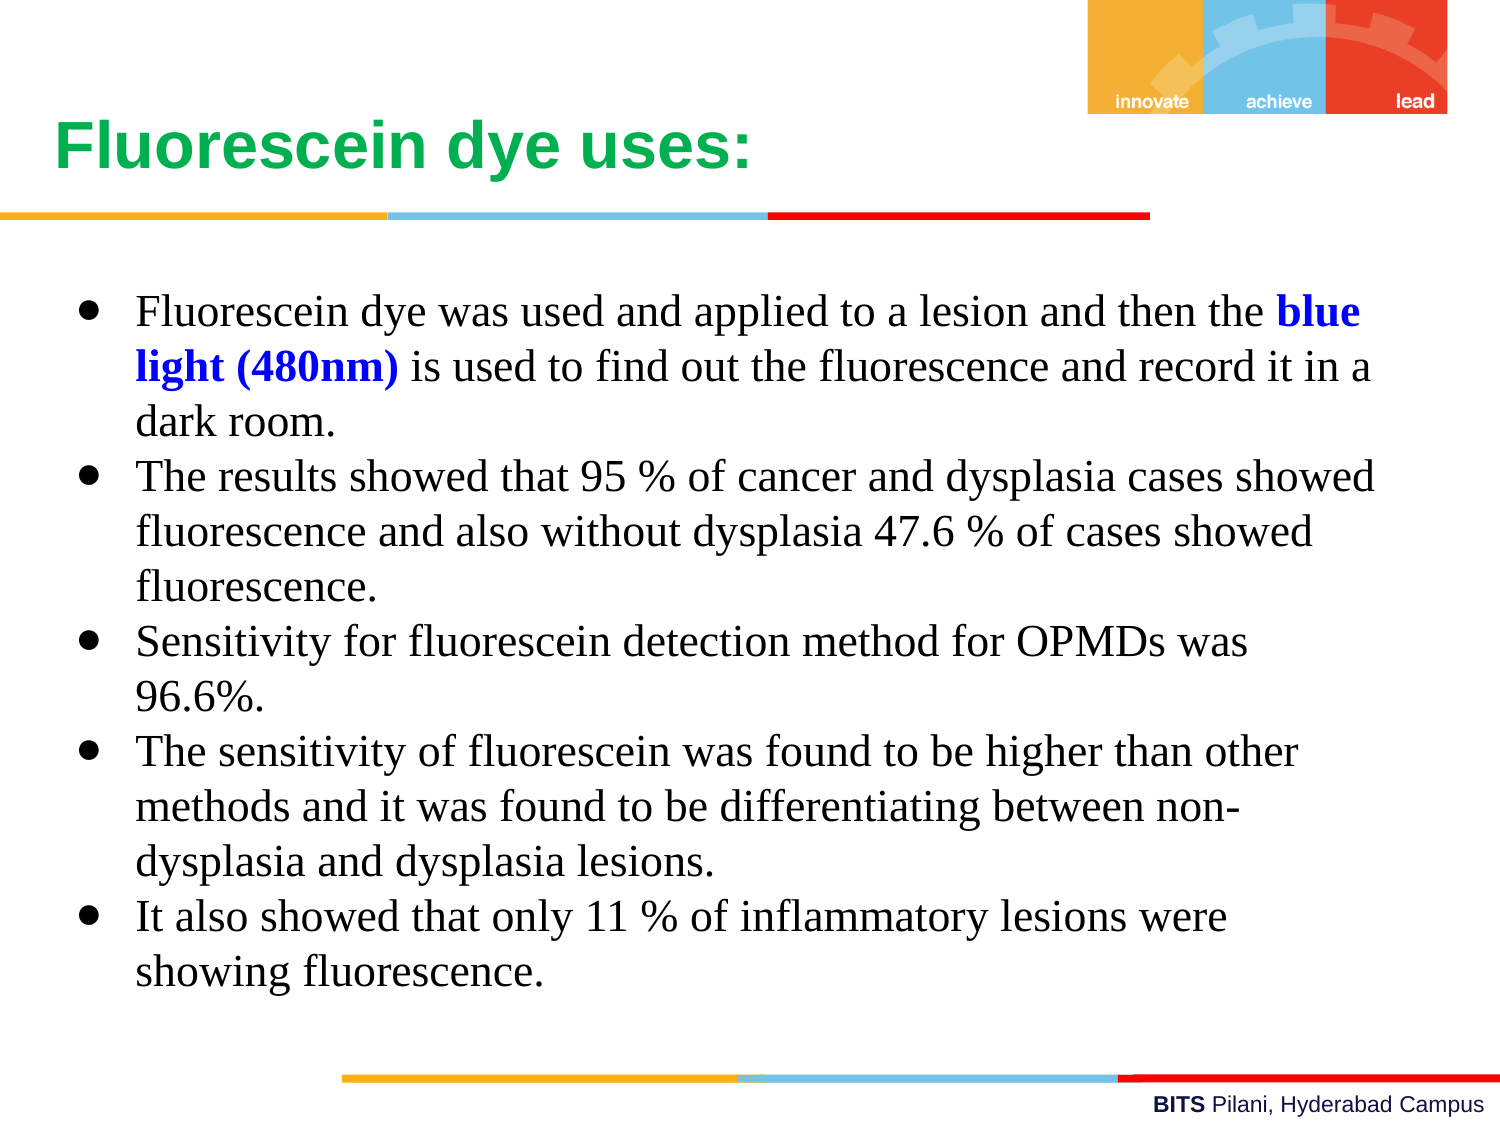

Fluorescein dye uses:

Fluorescein dye was used and applied to a lesion and then the blue light (480nm) is used to find out the fluorescence and record it in a dark room.
The results showed that 95 % of cancer and dysplasia cases showed fluorescence and also without dysplasia 47.6 % of cases showed fluorescence.
Sensitivity for fluorescein detection method for OPMDs was 96.6%.
The sensitivity of fluorescein was found to be higher than other methods and it was found to be differentiating between non-dysplasia and dysplasia lesions.
It also showed that only 11 % of inflammatory lesions were showing fluorescence.